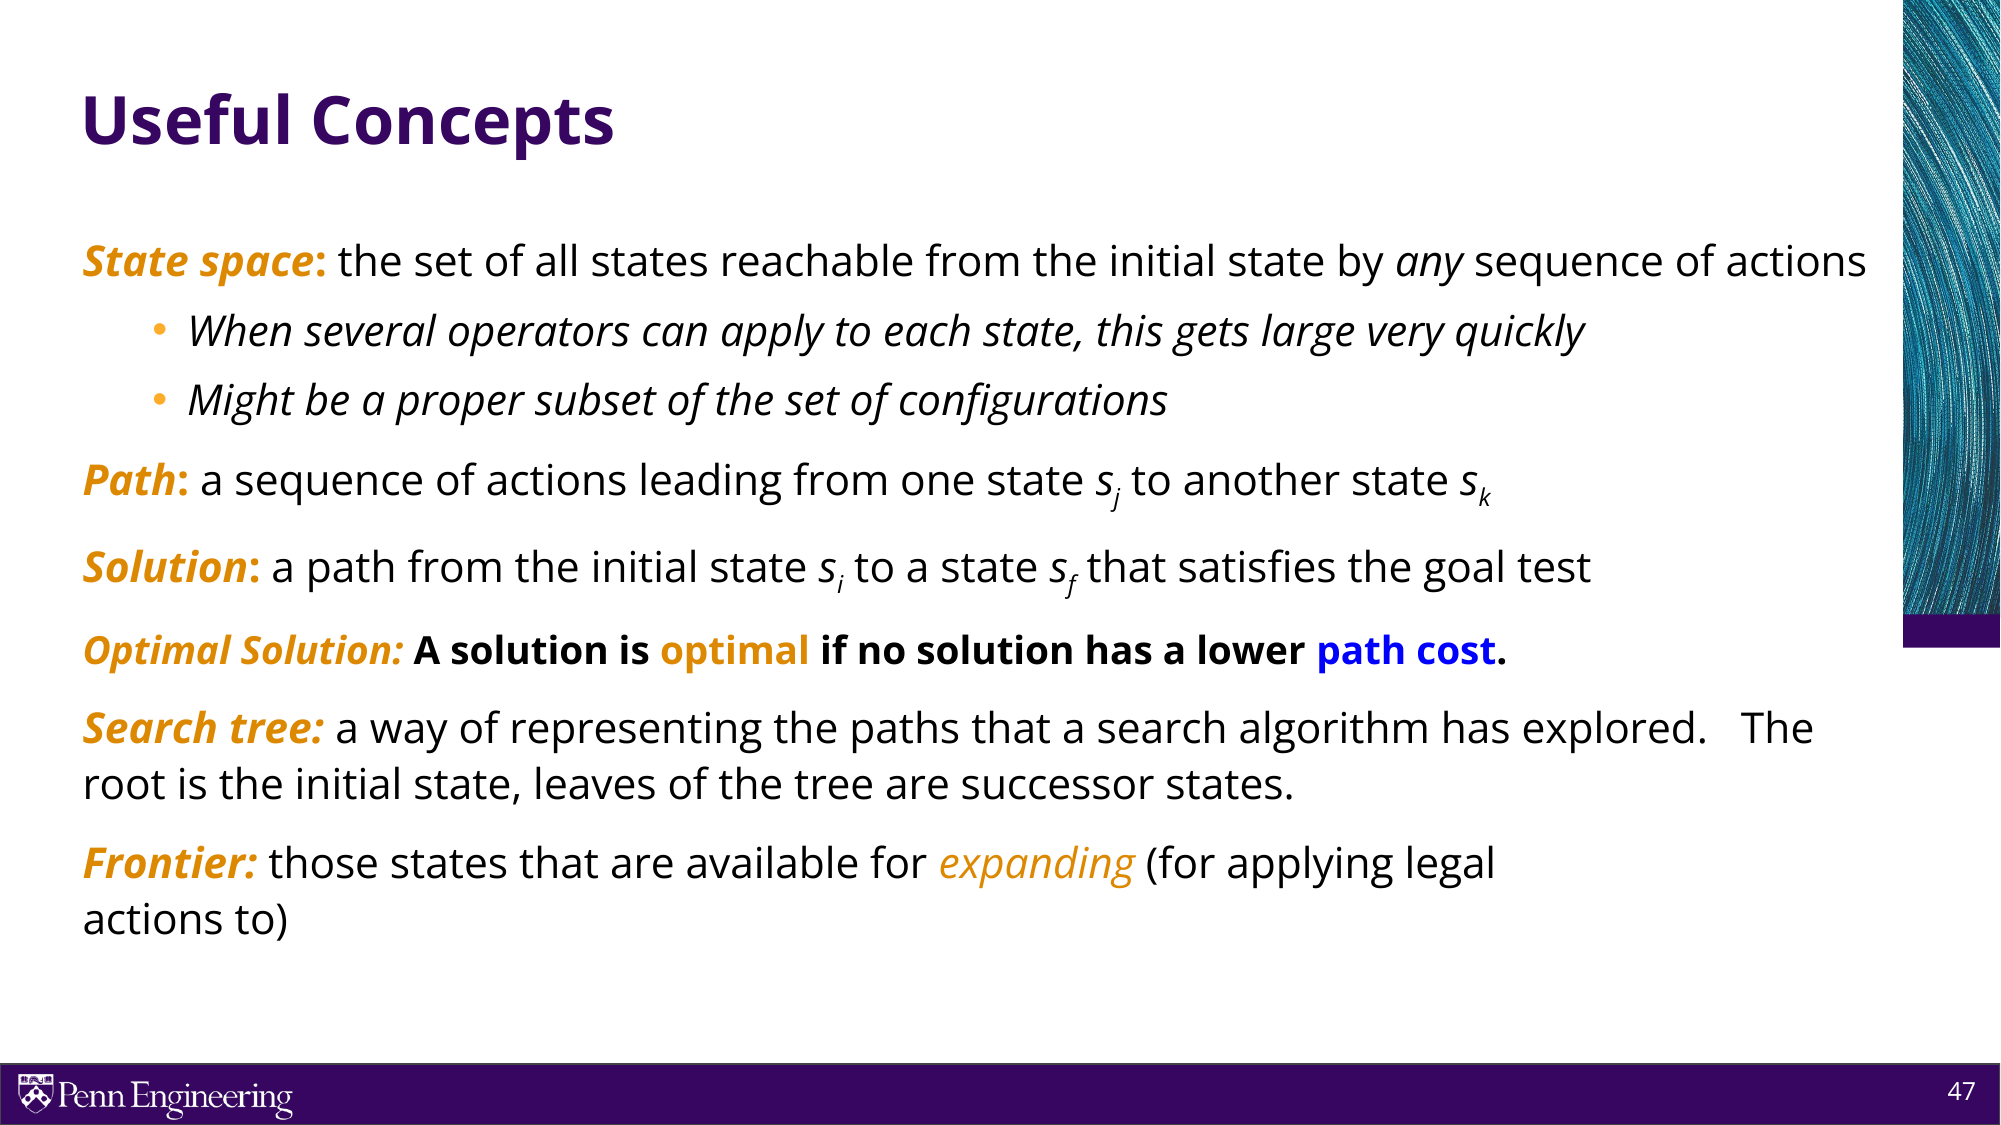

# Useful Concepts
State space: the set of all states reachable from the initial state by any sequence of actions
When several operators can apply to each state, this gets large very quickly
Might be a proper subset of the set of configurations
Path: a sequence of actions leading from one state sj to another state sk
Solution: a path from the initial state si to a state sf that satisfies the goal test
Optimal Solution: A solution is optimal if no solution has a lower path cost.
Search tree: a way of representing the paths that a search algorithm has explored.   The root is the initial state, leaves of the tree are successor states.
Frontier: those states that are available for expanding (for applying legal
actions to)
47